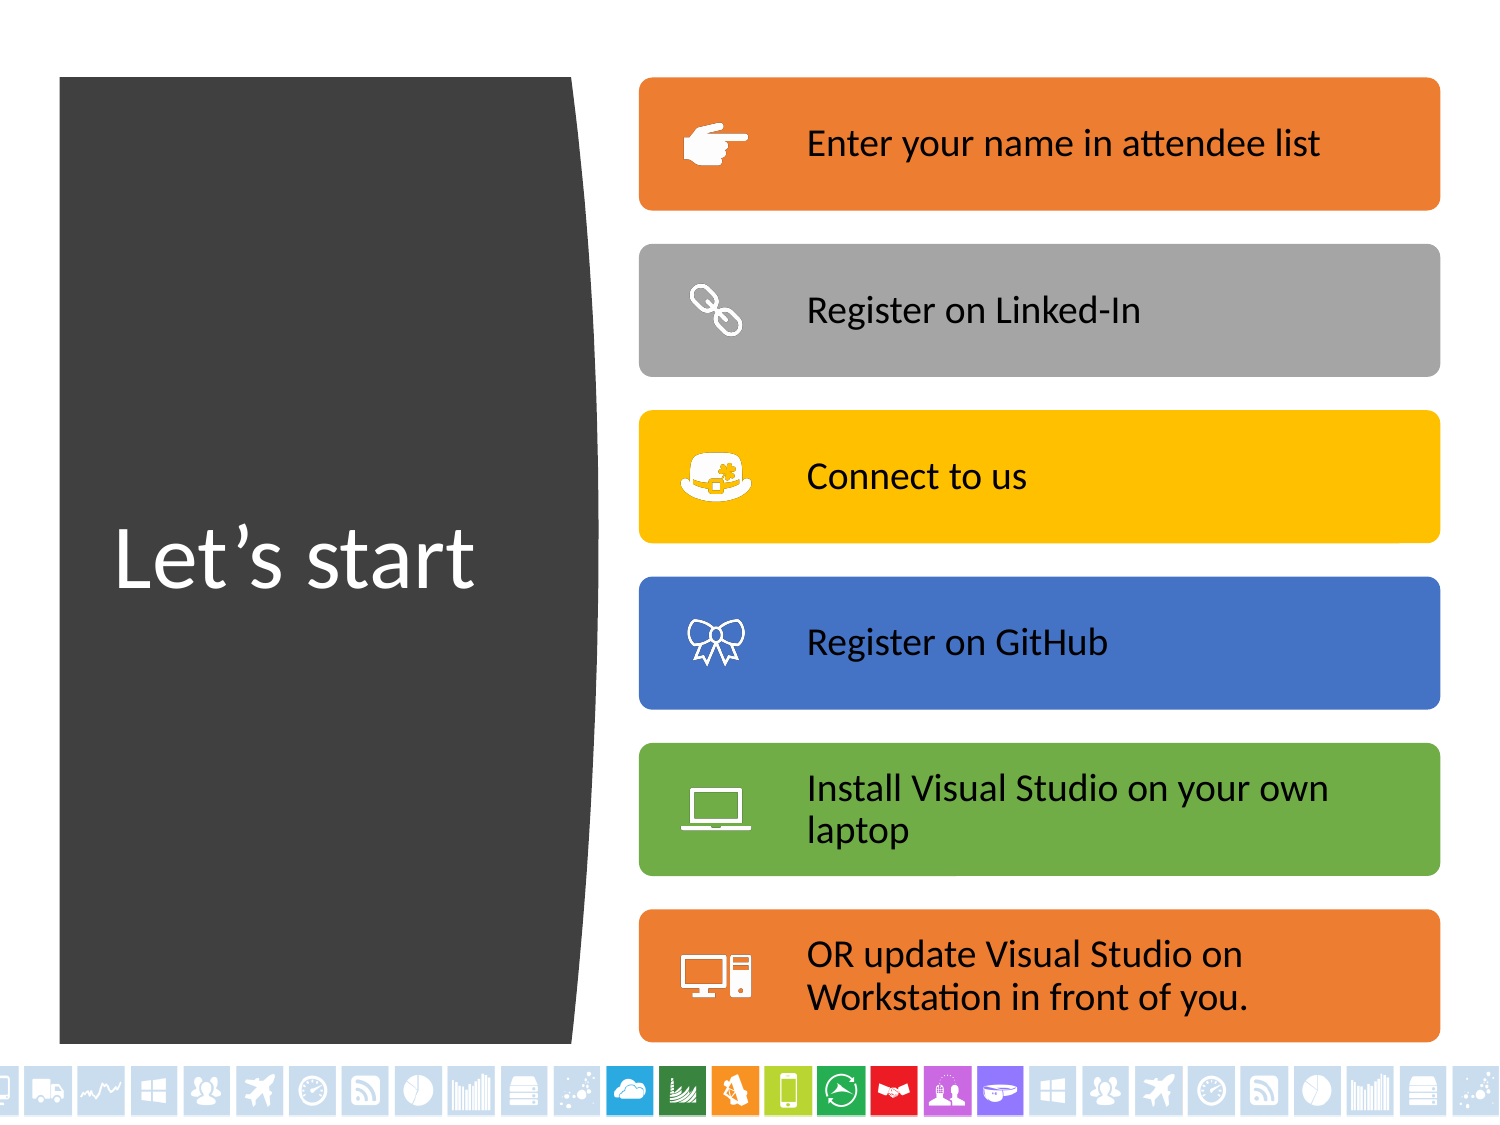

Enter your name in attendee list

Register on Linked-In

Connect to us

Register on GitHub

Install Visual Studio on your own laptop

OR update Visual Studio on Workstation in front of you.

# Let’s start